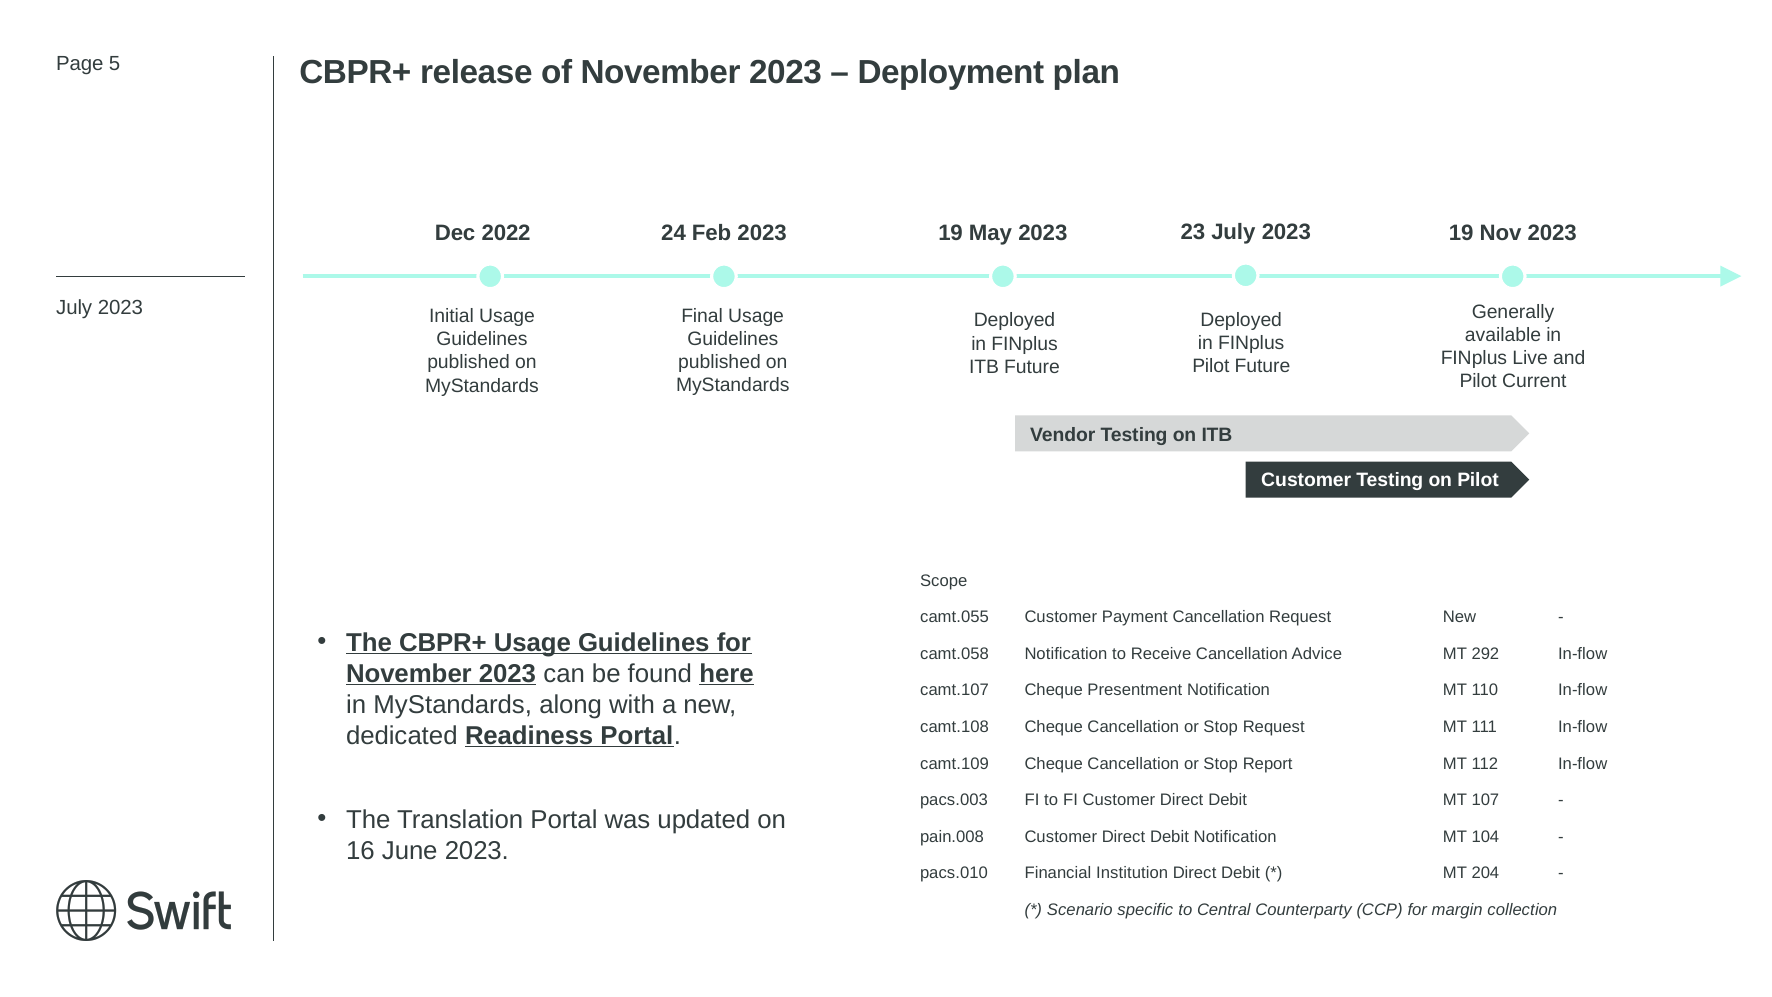

Page 5
CBPR+ release of November 2023 – Deployment plan
23 July 2023
Dec 2022
24 Feb 2023
19 May 2023
19 Nov 2023

Generally available in FINplus Live and Pilot Current

Final Usage Guidelines
published on MyStandards

Initial Usage Guidelines published on MyStandards
Deployed
in FINplus
ITB Future

The CBPR+ Usage Guidelines for November 2023 can be found here 
in MyStandards, along with a new, dedicated Readiness Portal.

The Translation Portal was updated on 16 June 2023.

July 2023
Deployed
in FINplus Pilot Future

Vendor Testing on ITB
Customer Testing on Pilot
| Scope |  |  |  |
| --- | --- | --- | --- |
| camt.055 | Customer Payment Cancellation Request | New | - |
| camt.058 | Notification to Receive Cancellation Advice | MT 292 | In-flow |
| camt.107 | Cheque Presentment Notification | MT 110 | In-flow |
| camt.108 | Cheque Cancellation or Stop Request | MT 111 | In-flow |
| camt.109 | Cheque Cancellation or Stop Report | MT 112 | In-flow |
| pacs.003 | FI to FI Customer Direct Debit | MT 107 | - |
| pain.008 | Customer Direct Debit Notification | MT 104 | - |
| pacs.010 | Financial Institution Direct Debit (\*) | MT 204 | - |
|  | (\*) Scenario specific to Central Counterparty (CCP) for margin collection |  |  |